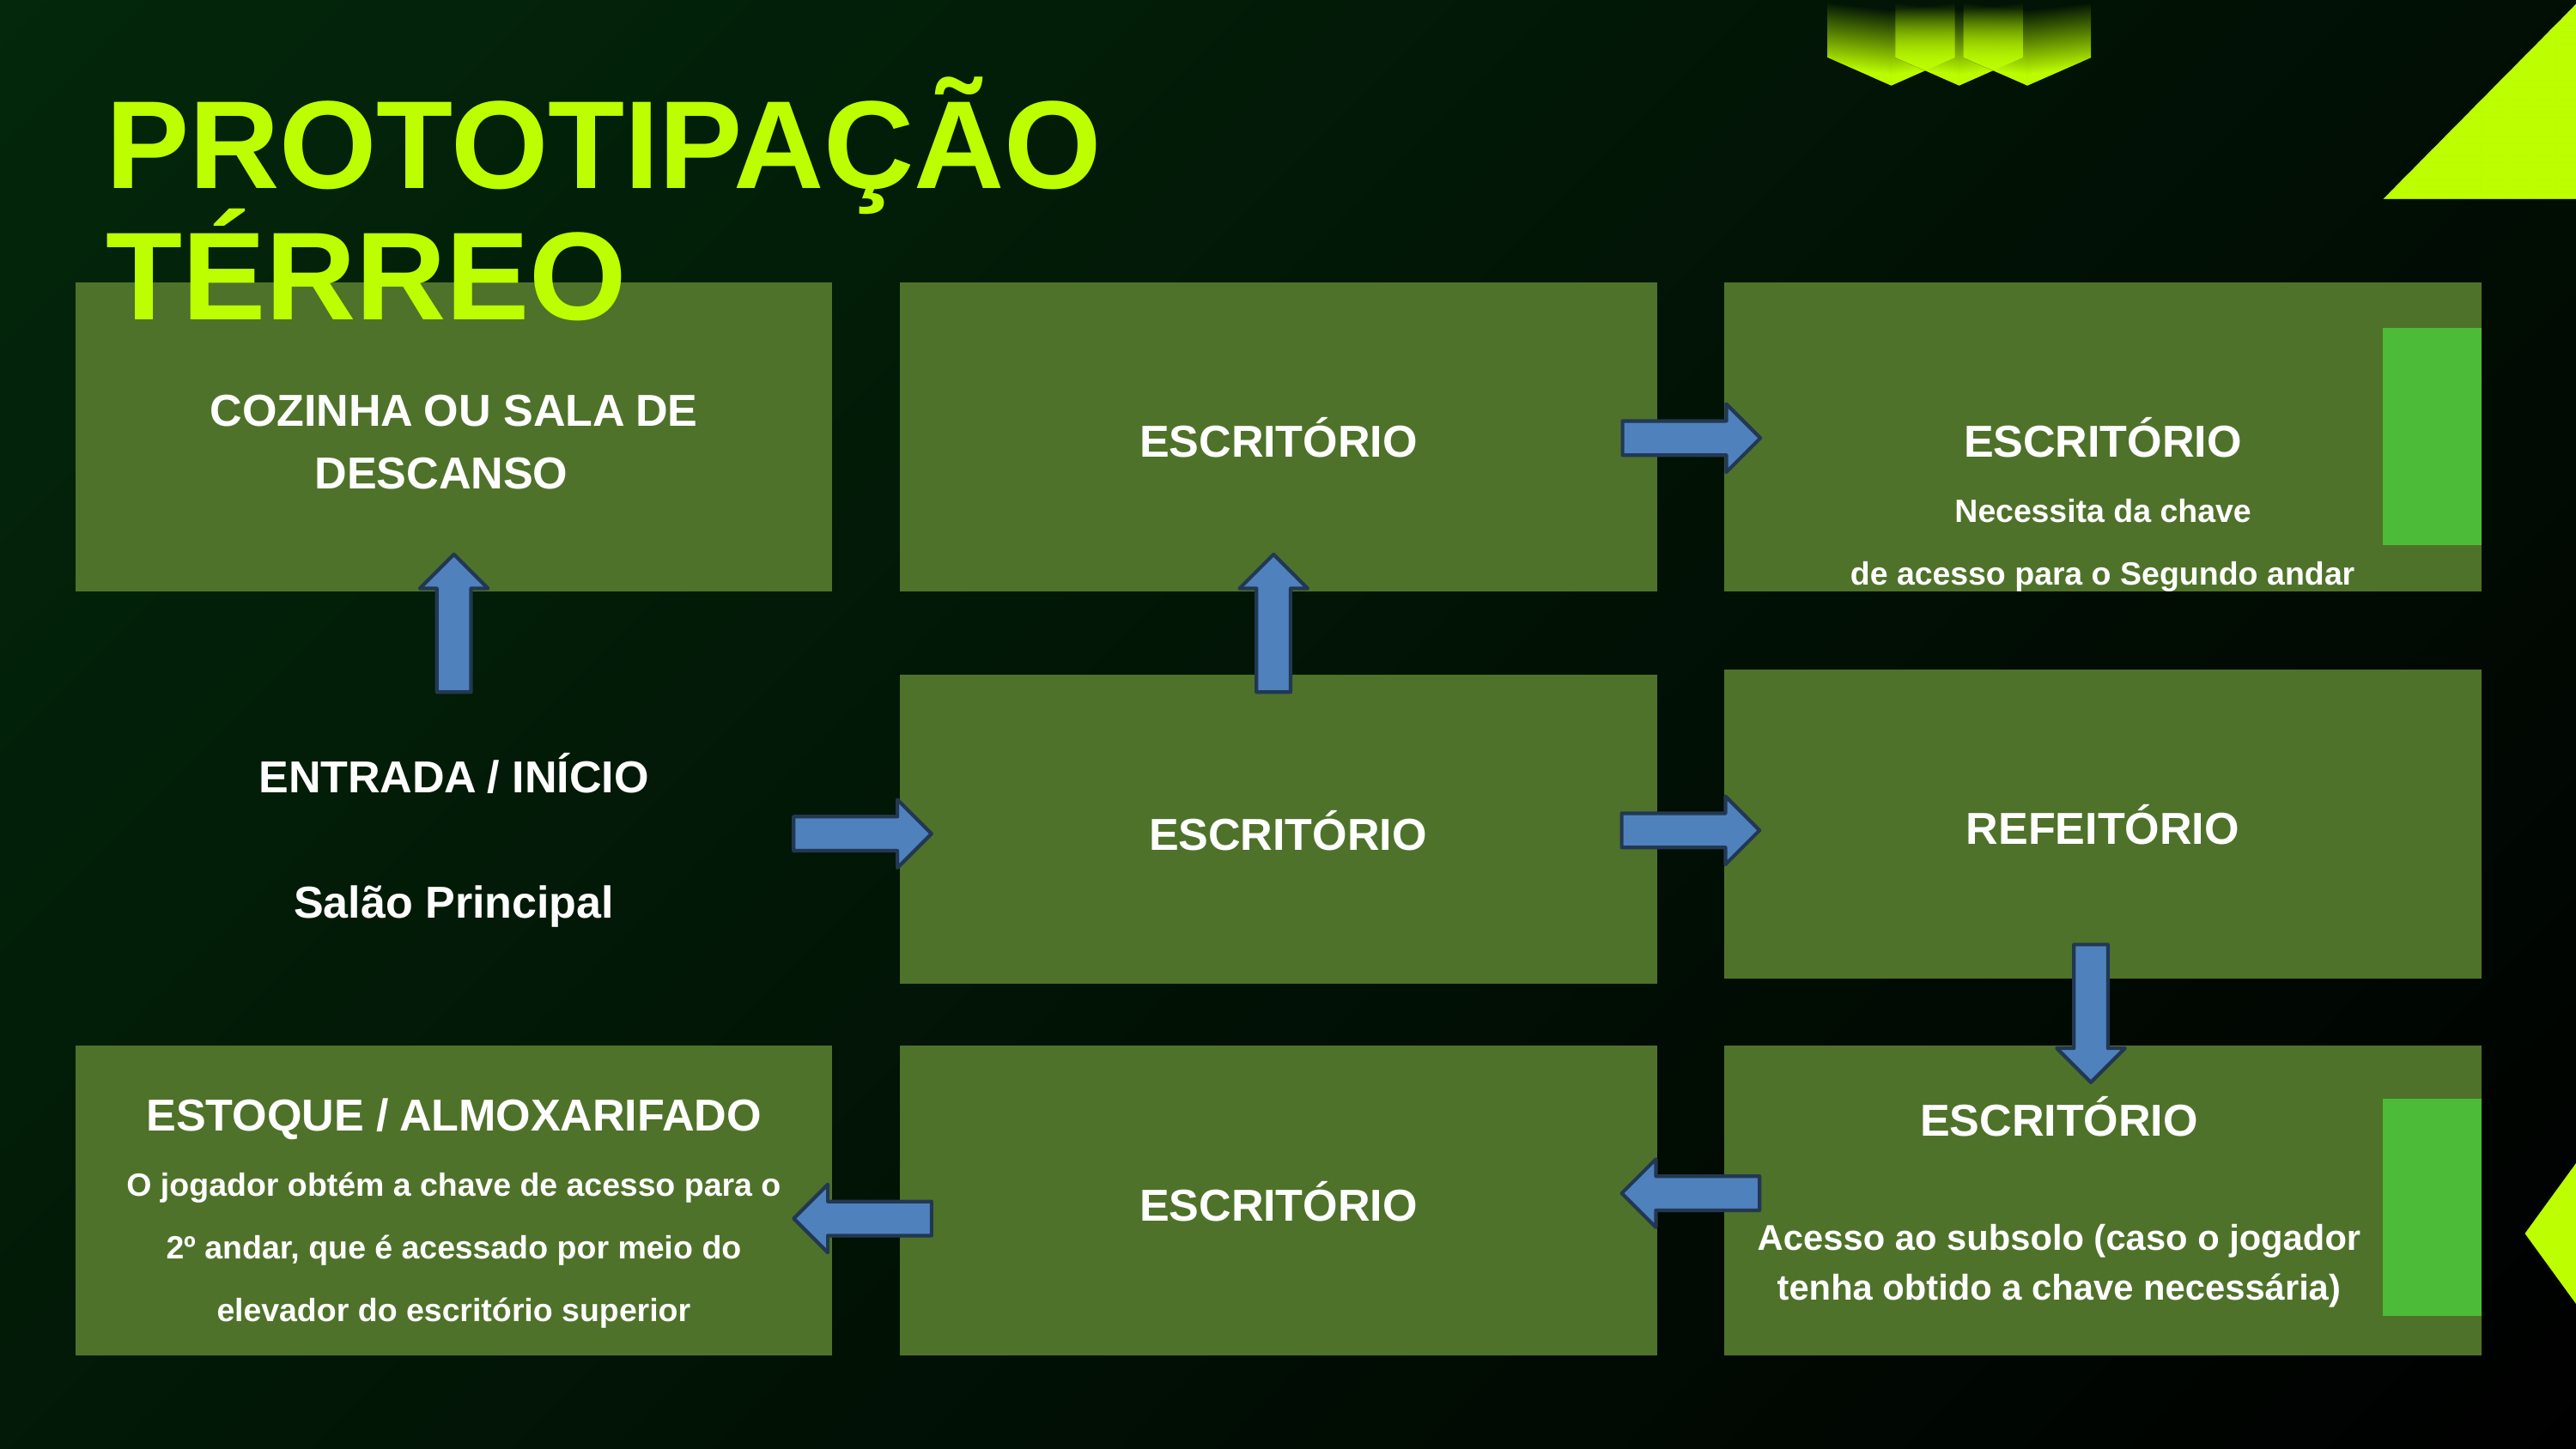

PROTOTIPAÇÃO TÉRREO

COZINHA OU SALA DE DESCANSO
ESCRITÓRIO
Necessita da chave
de acesso para o Segundo andar
ESCRITÓRIO

ENTRADA / INÍCIO
Salão Principal

REFEITÓRIO
REFEITÓRIO
ESCRITÓRIO

ESTOQUE / ALMOXARIFADO
O jogador obtém a chave de acesso para o 2º andar, que é acessado por meio do elevador do escritório superior

ESCRITÓRIO

Acesso ao subsolo (caso o jogador tenha obtido a chave necessária)

ESCRITÓRIO